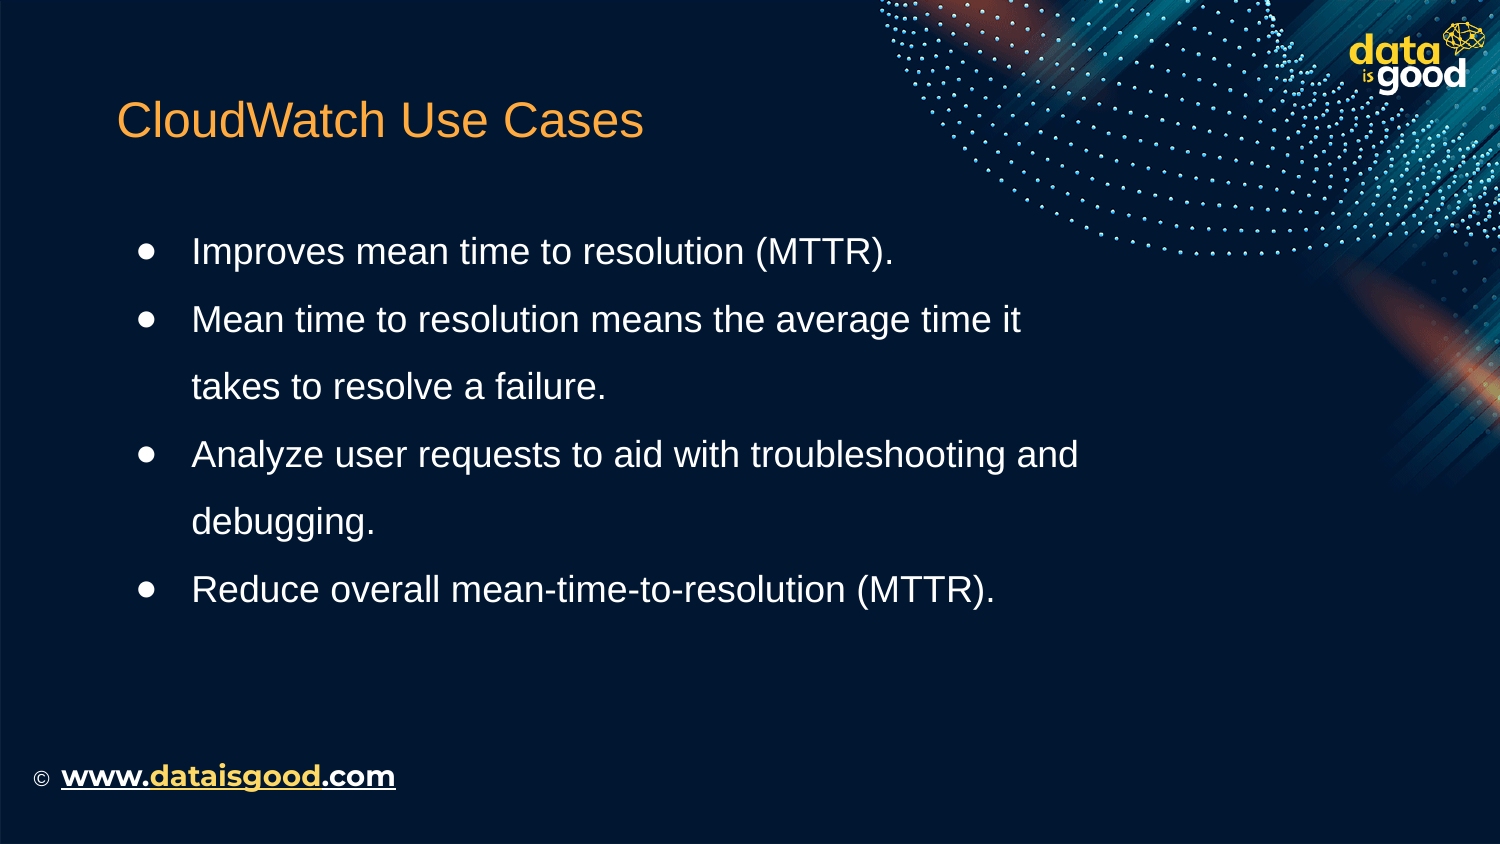

# CloudWatch Use Cases
Improves mean time to resolution (MTTR).
Mean time to resolution means the average time it takes to resolve a failure.
Analyze user requests to aid with troubleshooting and debugging.
Reduce overall mean-time-to-resolution (MTTR).